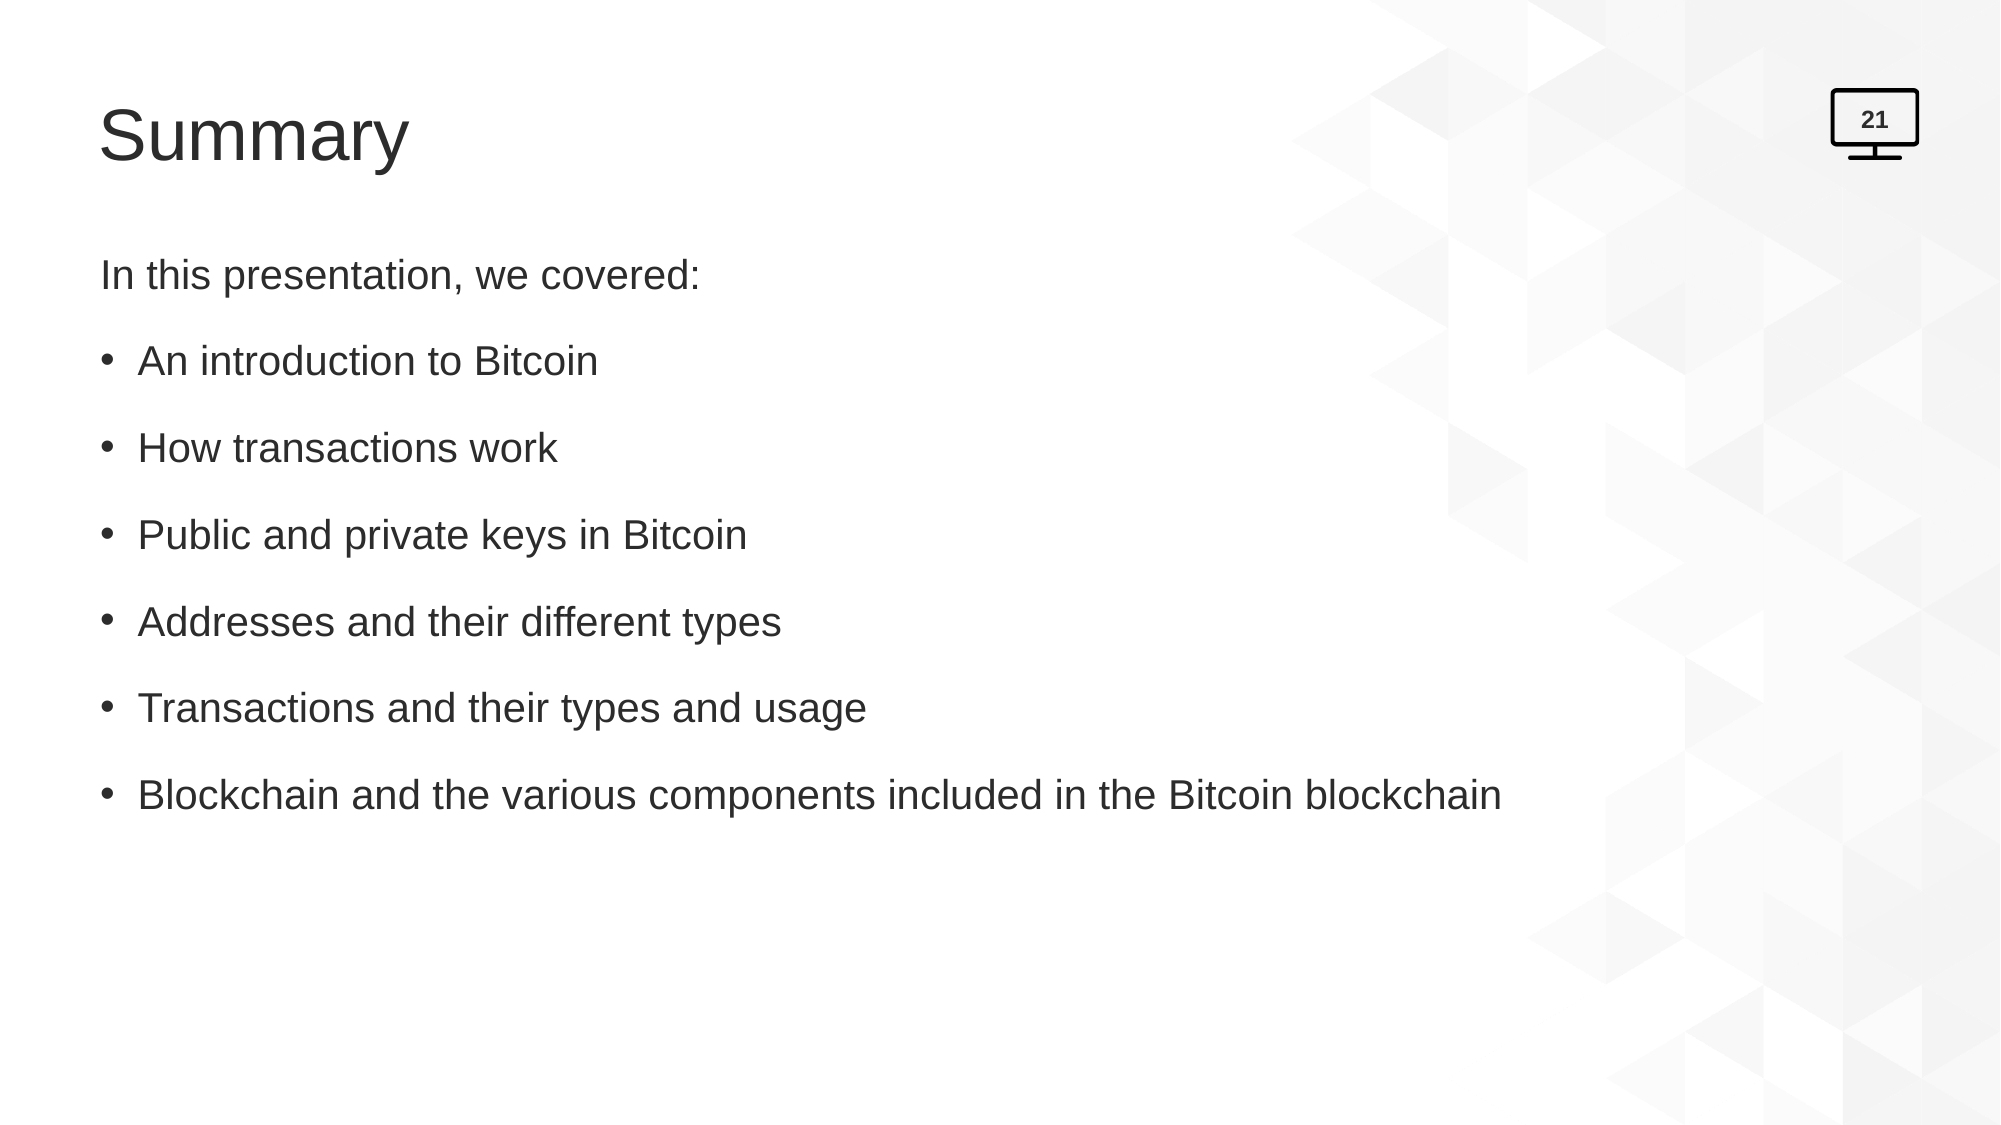

# Summary
21
In this presentation, we covered:
An introduction to Bitcoin
How transactions work
Public and private keys in Bitcoin
Addresses and their different types
Transactions and their types and usage
Blockchain and the various components included in the Bitcoin blockchain